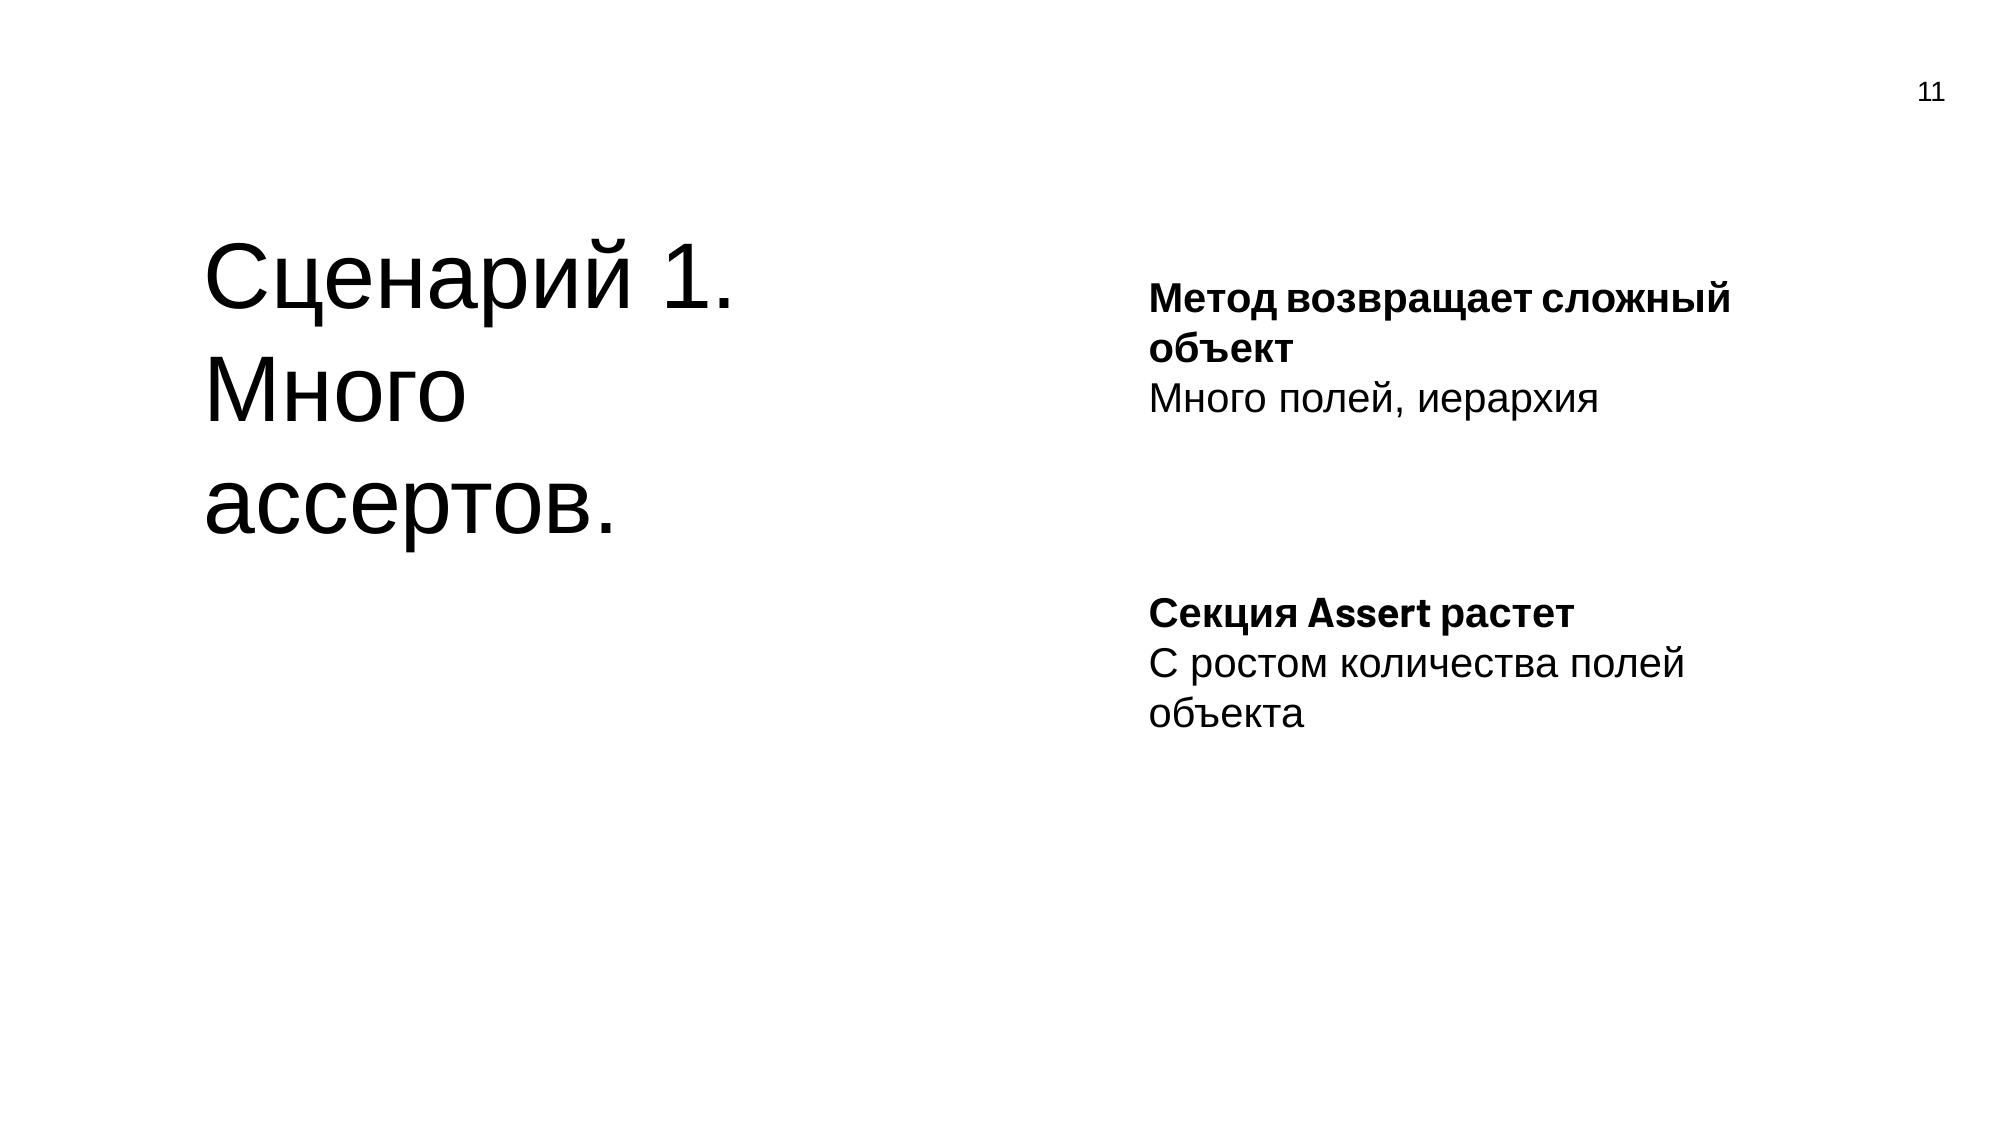

Сценарий 1.
Много ассертов.
Метод возвращает сложный объект
Много полей, иерархия
Секция Assert растет
С ростом количества полей объекта